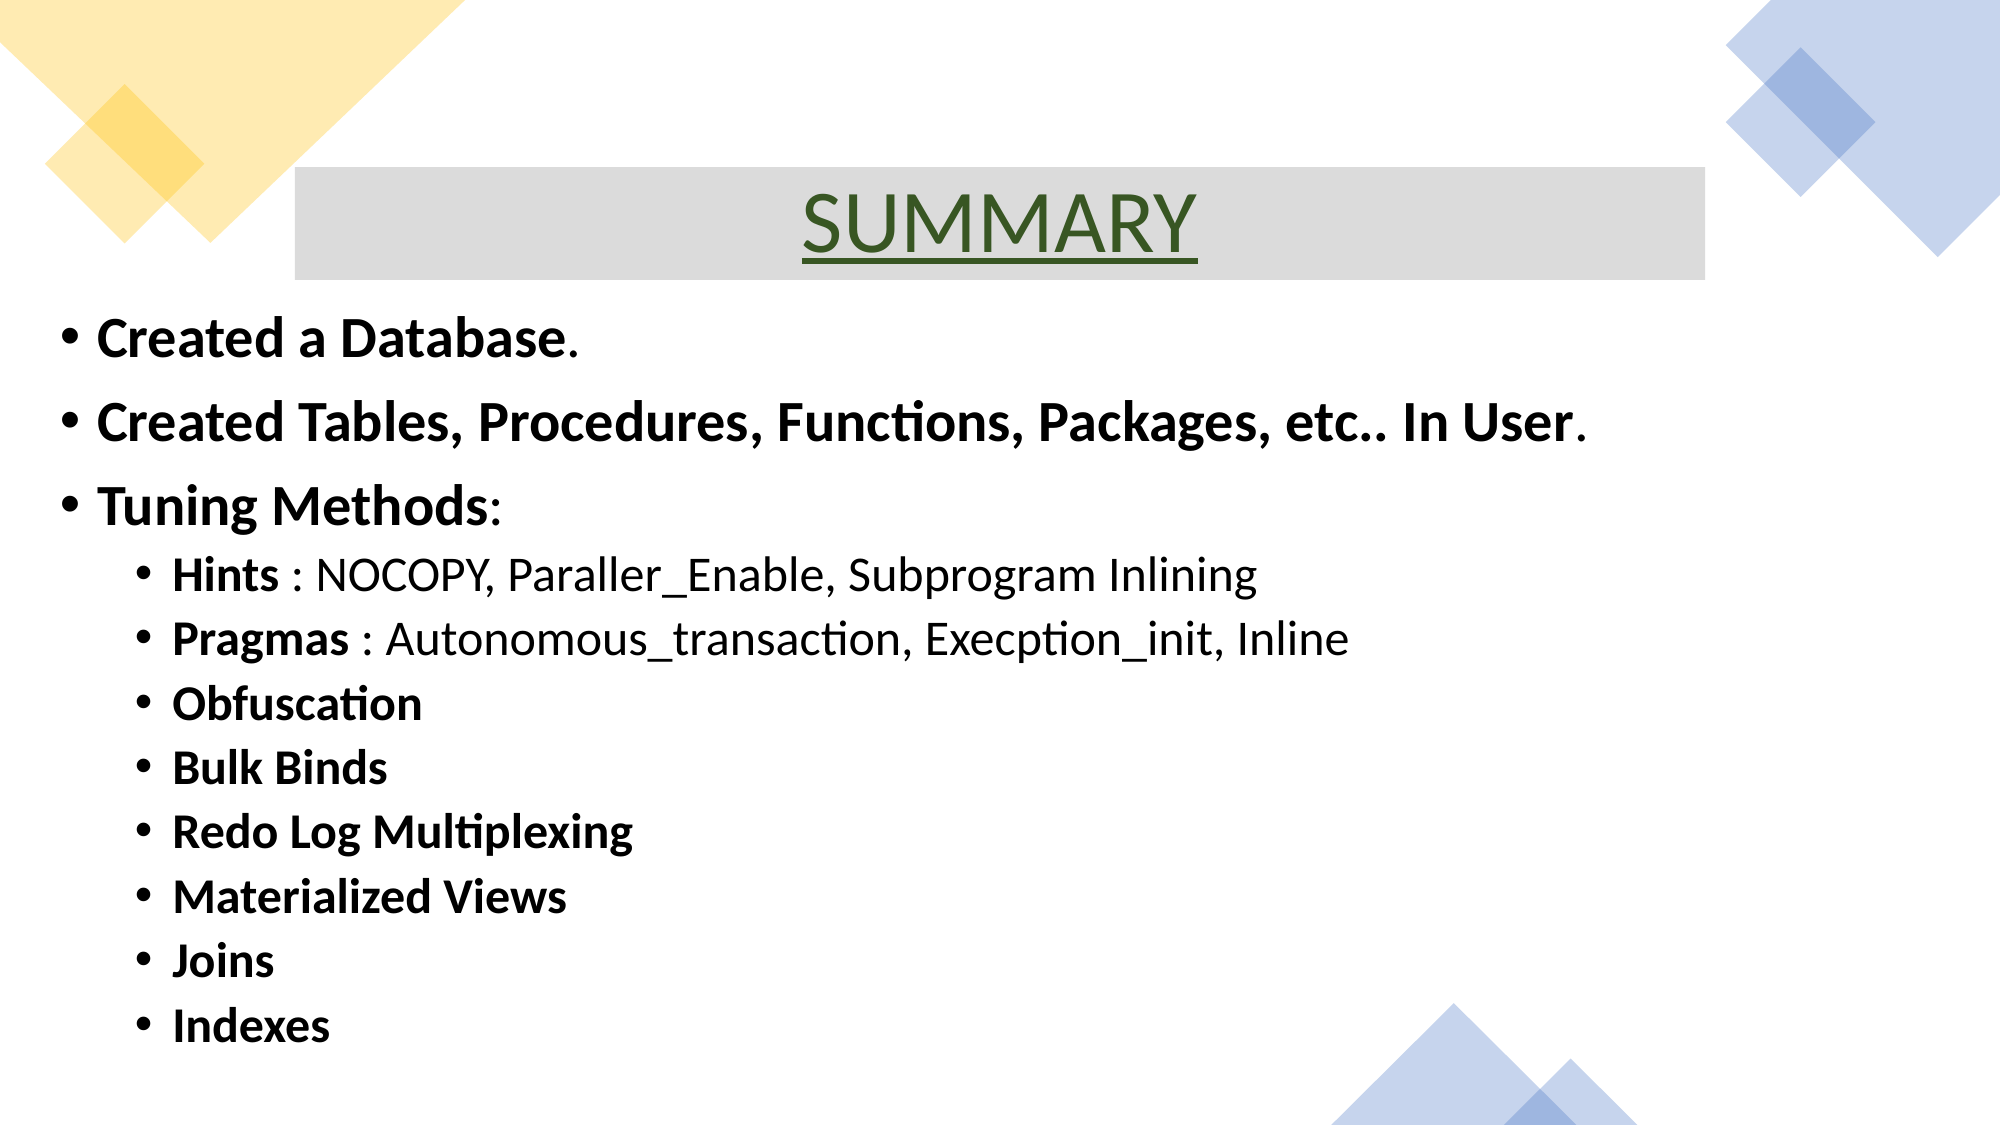

SUMMARY
Created a Database.
Created Tables, Procedures, Functions, Packages, etc.. In User.
Tuning Methods:
Hints : NOCOPY, Paraller_Enable, Subprogram Inlining
Pragmas : Autonomous_transaction, Execption_init, Inline
Obfuscation
Bulk Binds
Redo Log Multiplexing
Materialized Views
Joins
Indexes